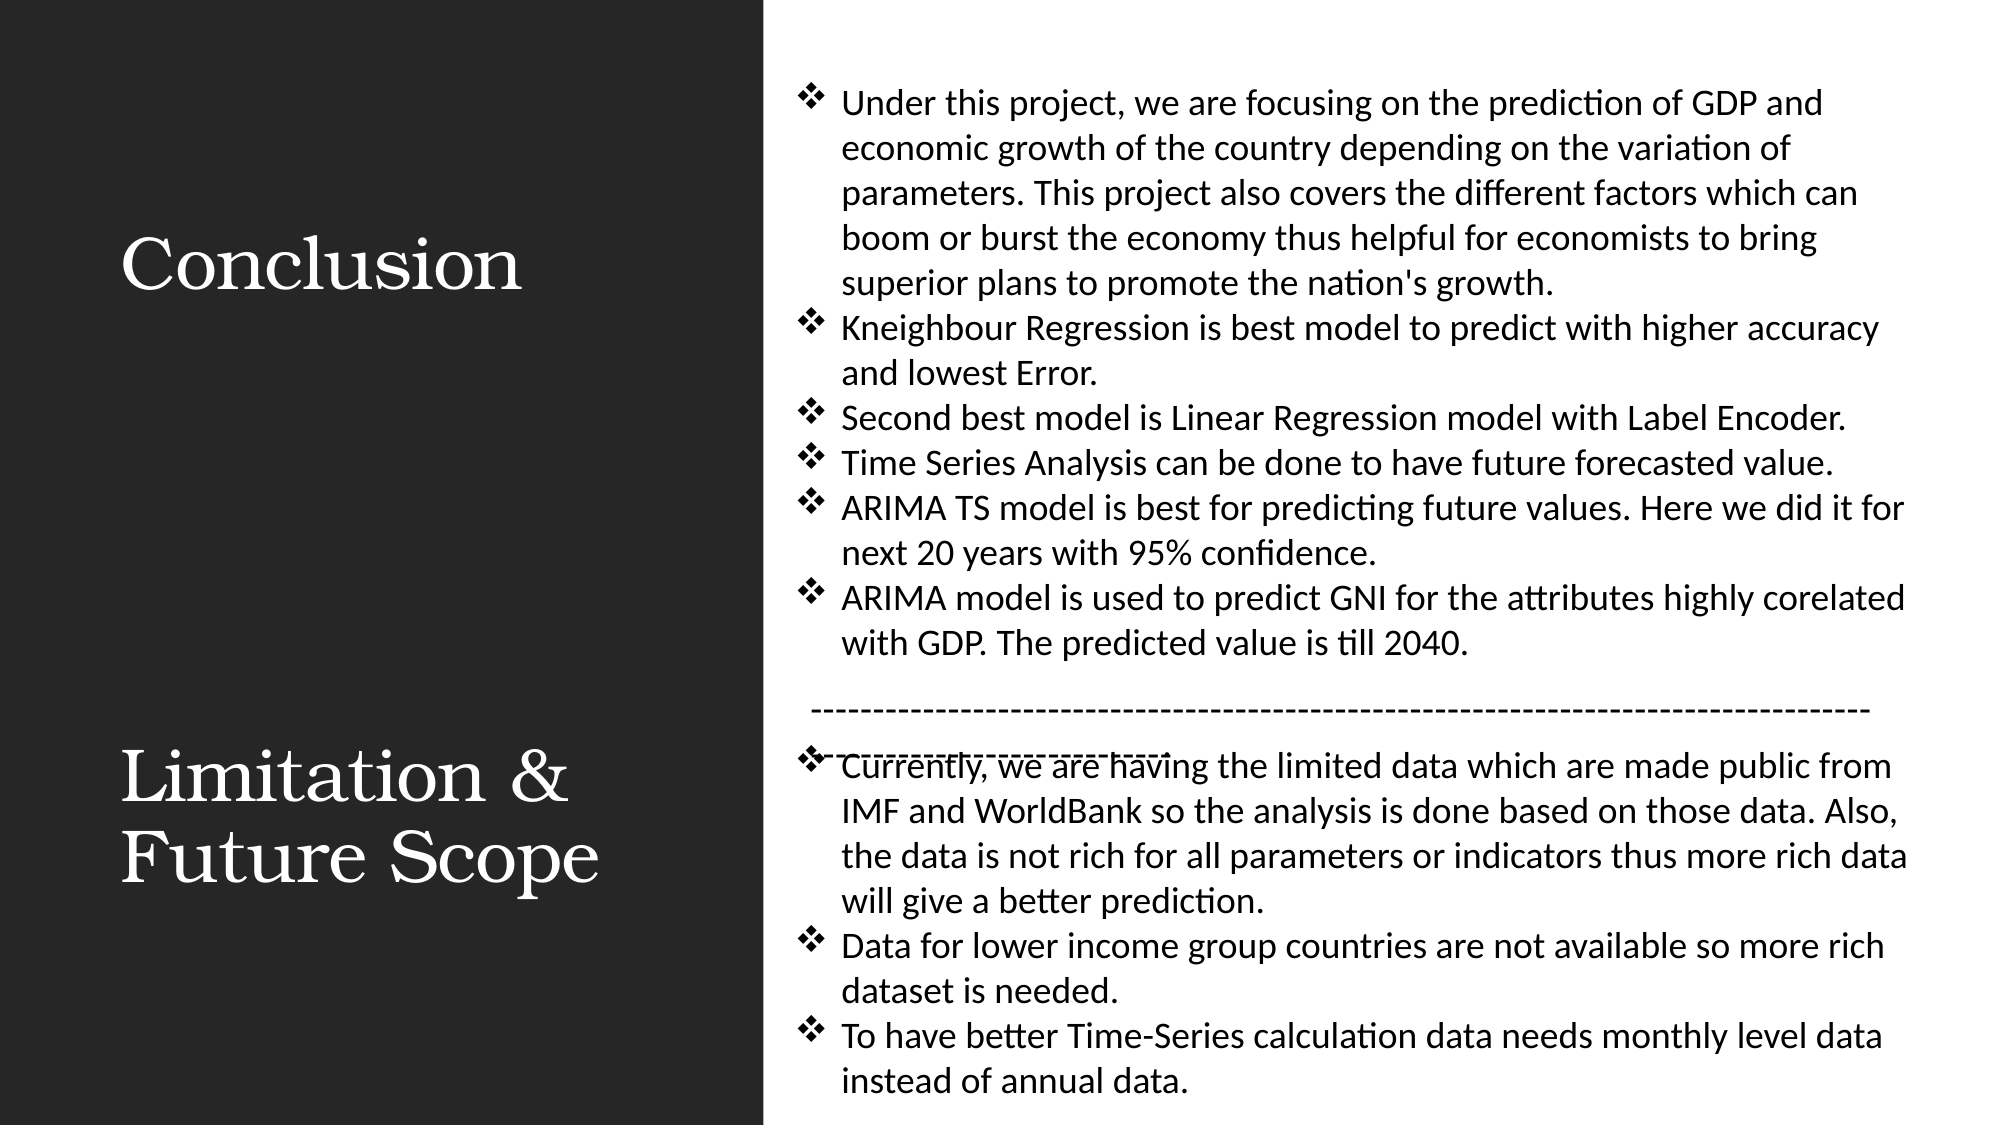

# Conclusion
Under this project, we are focusing on the prediction of GDP and economic growth of the country depending on the variation of parameters. This project also covers the different factors which can boom or burst the economy thus helpful for economists to bring superior plans to promote the nation's growth.
Kneighbour Regression is best model to predict with higher accuracy and lowest Error.
Second best model is Linear Regression model with Label Encoder.
Time Series Analysis can be done to have future forecasted value.
ARIMA TS model is best for predicting future values. Here we did it for next 20 years with 95% confidence.
ARIMA model is used to predict GNI for the attributes highly corelated with GDP. The predicted value is till 2040.
Limitation & Future Scope
------------------------------------------------------------------------------------------------------------------
Currently, we are having the limited data which are made public from IMF and WorldBank so the analysis is done based on those data. Also, the data is not rich for all parameters or indicators thus more rich data will give a better prediction.
Data for lower income group countries are not available so more rich dataset is needed.
To have better Time-Series calculation data needs monthly level data instead of annual data.